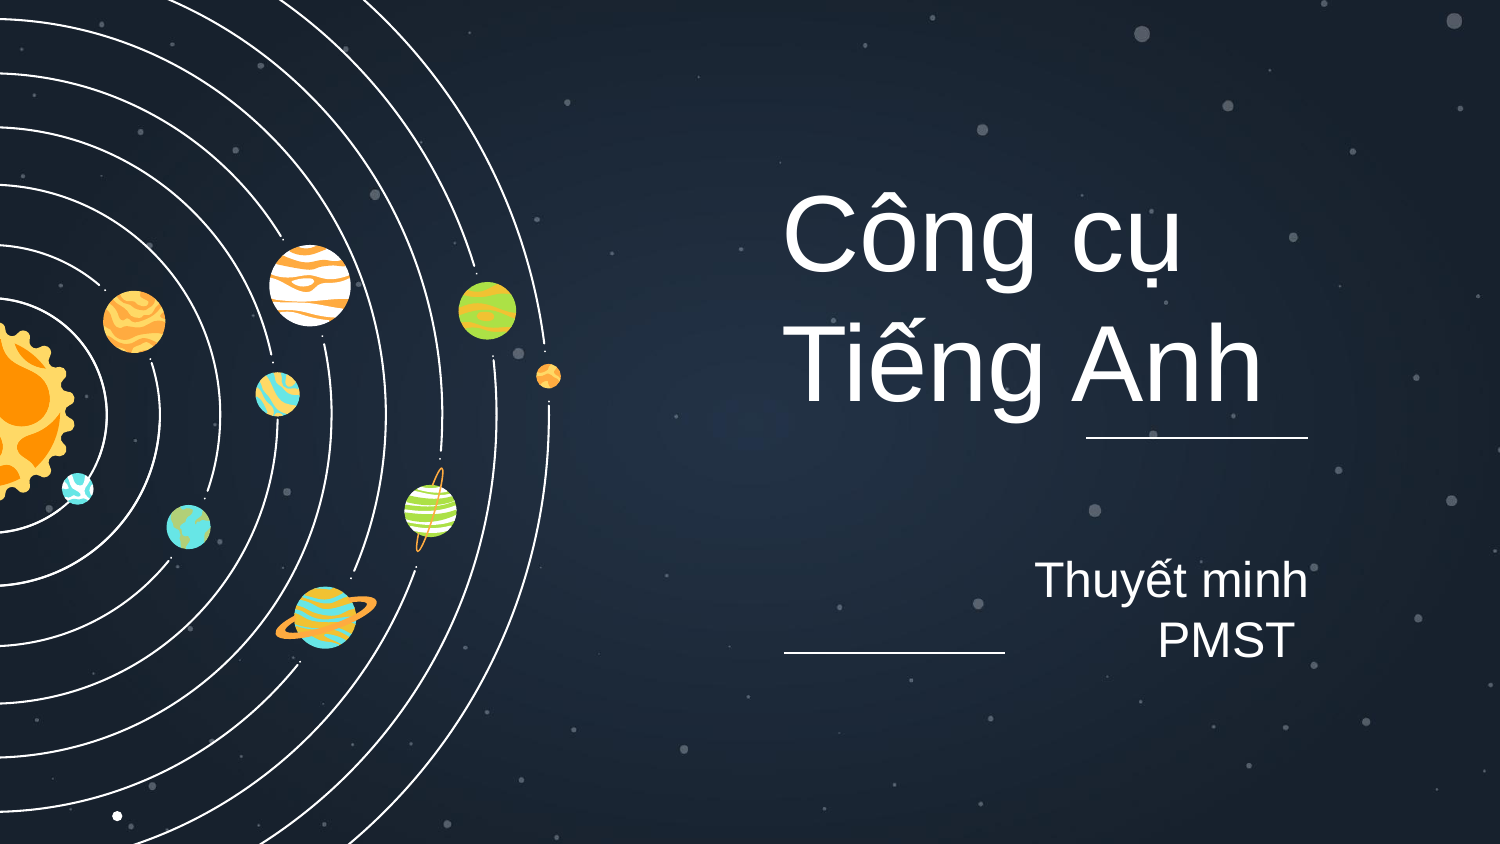

# Công cụ Tiếng Anh
Thuyết minh PMST